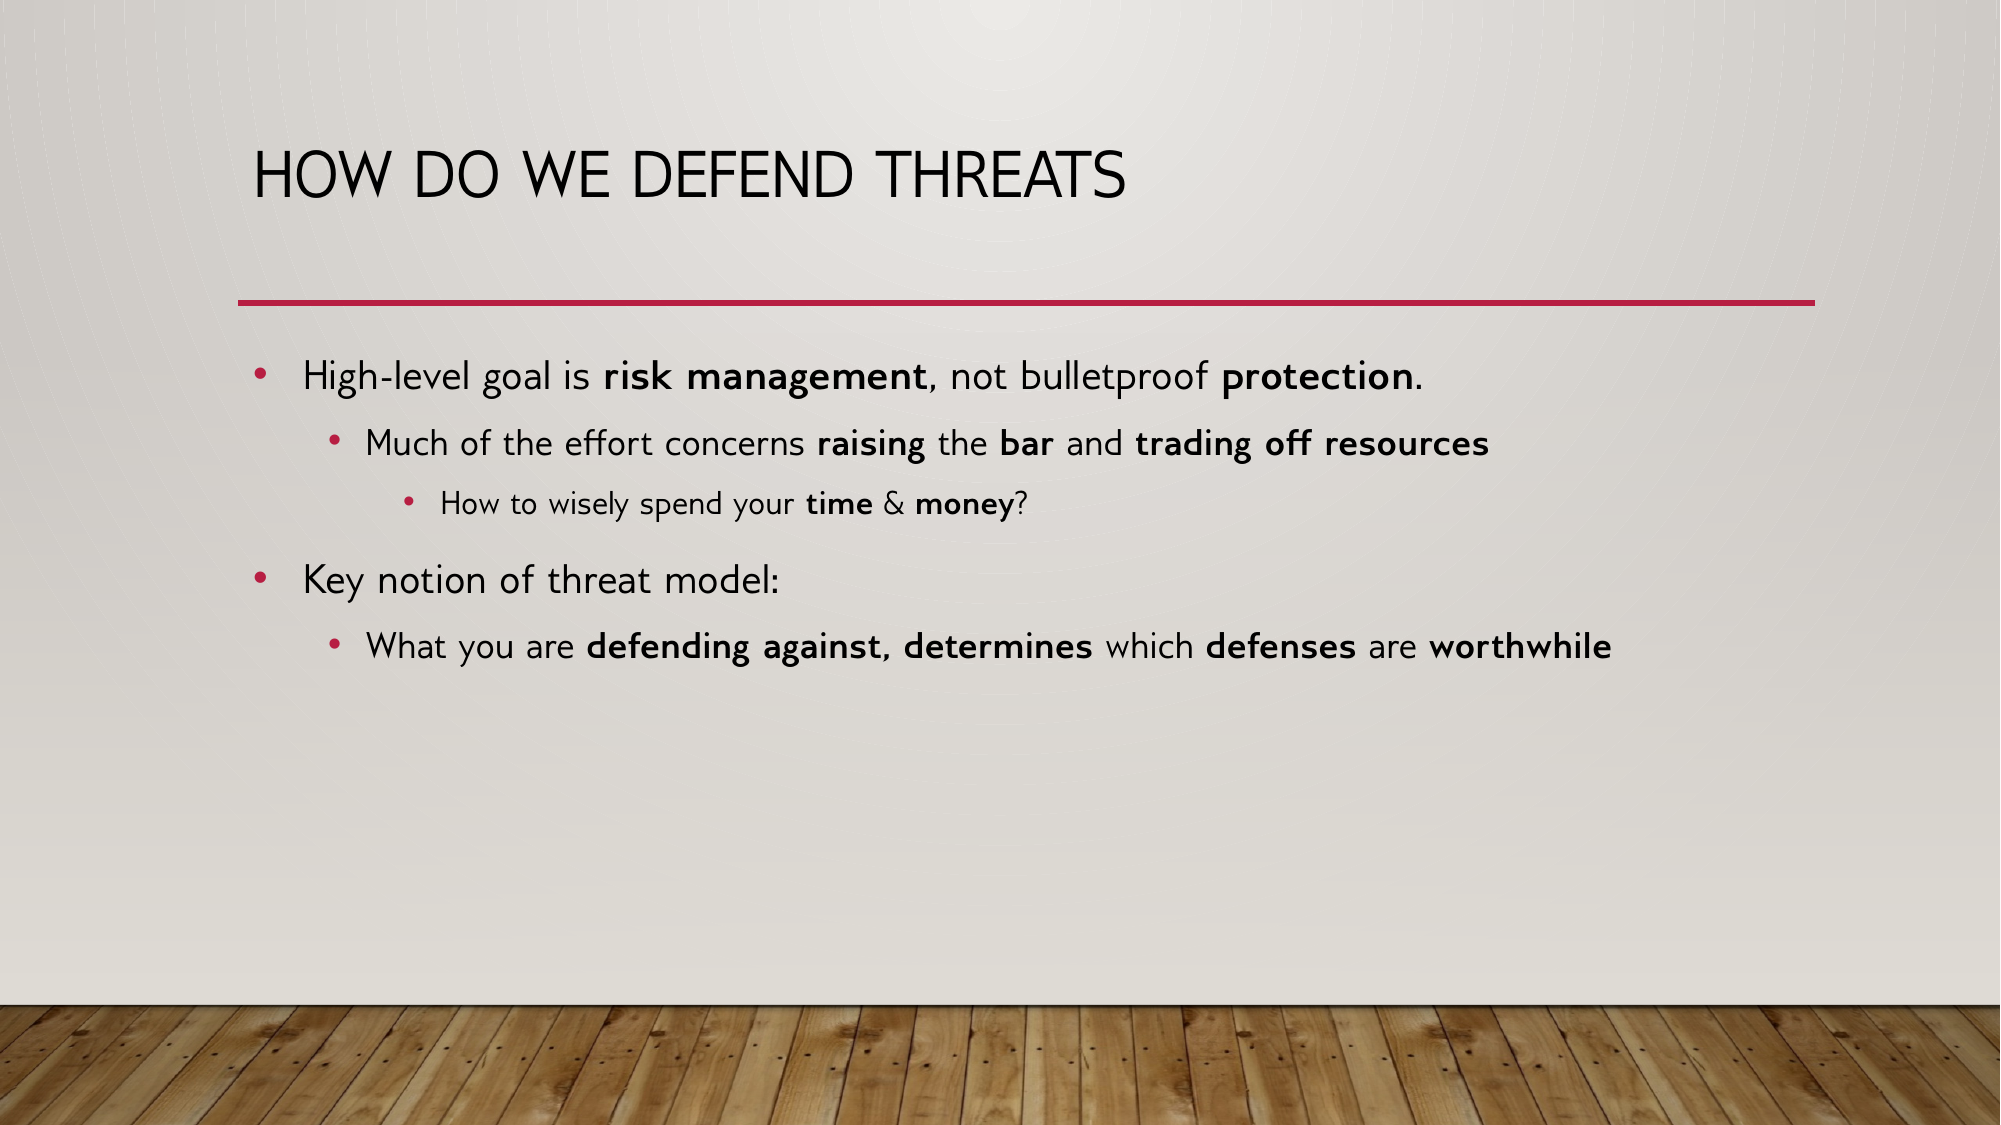

# How do we defend threats
 High-level goal is risk management, not bulletproof protection.
Much of the effort concerns raising the bar and trading off resources
How to wisely spend your time & money?
 Key notion of threat model:
What you are defending against, determines which defenses are worthwhile